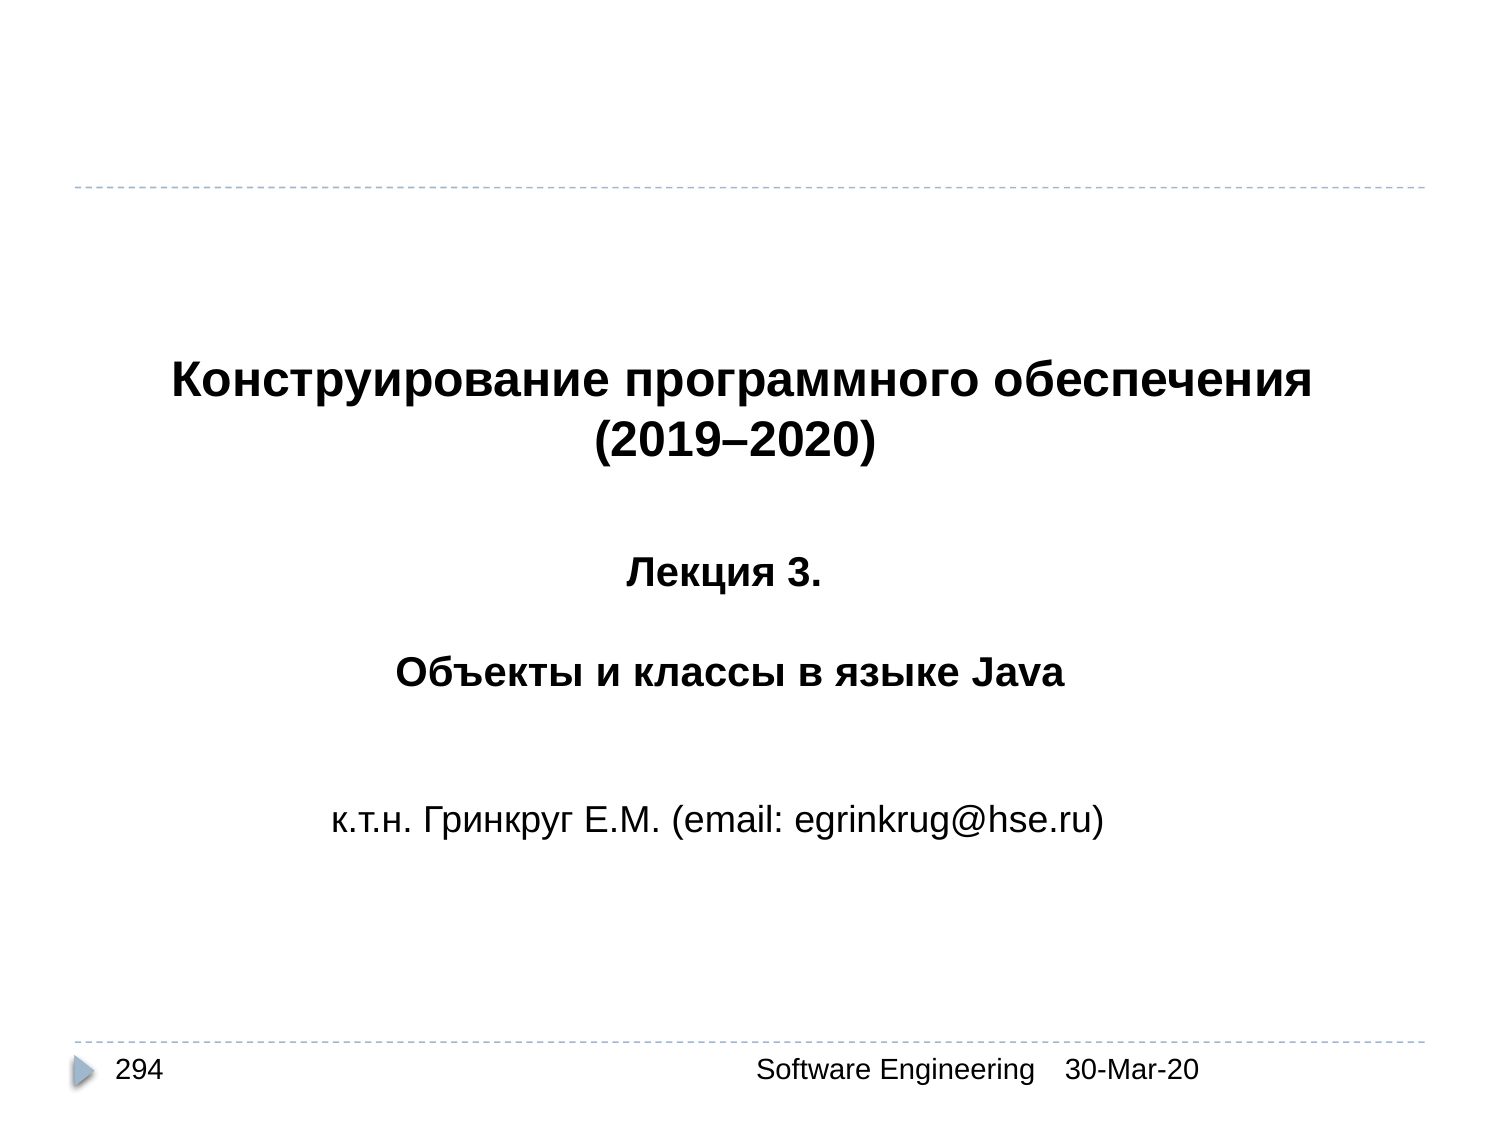

Конструирование программного обеспечения
(2019–2020)
Лекция 3.

Объекты и классы в языке Java
к.т.н. Гринкруг Е.М. (email: egrinkrug@hse.ru)
294
Software Engineering
30-Mar-20